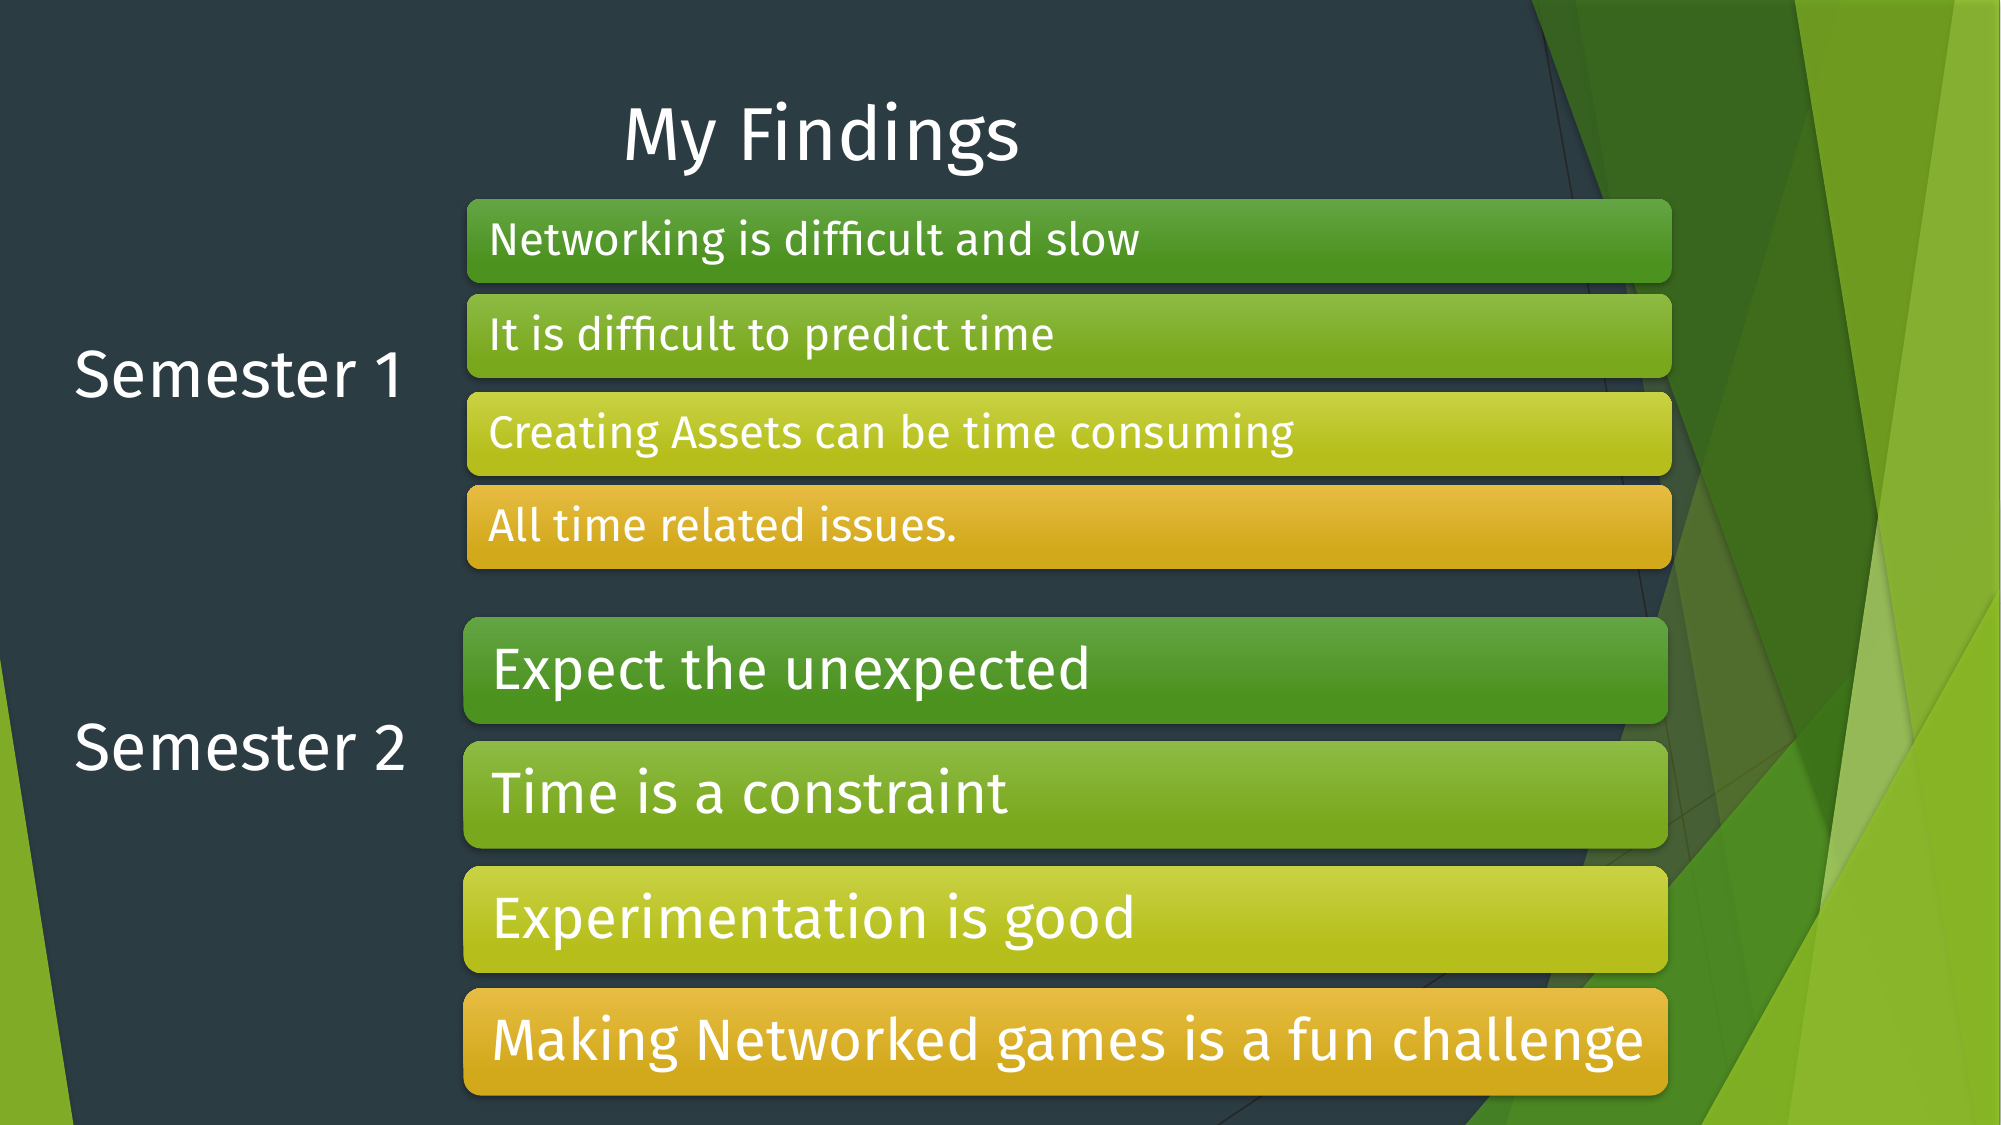

My Findings
# Semester 1
Networking is difficult and slow
It is difficult to predict time
Creating Assets can be time consuming
All time related issues.
Semester 2
Expect the unexpected
Time is a constraint
Experimentation is good
Making Networked games is a fun challenge